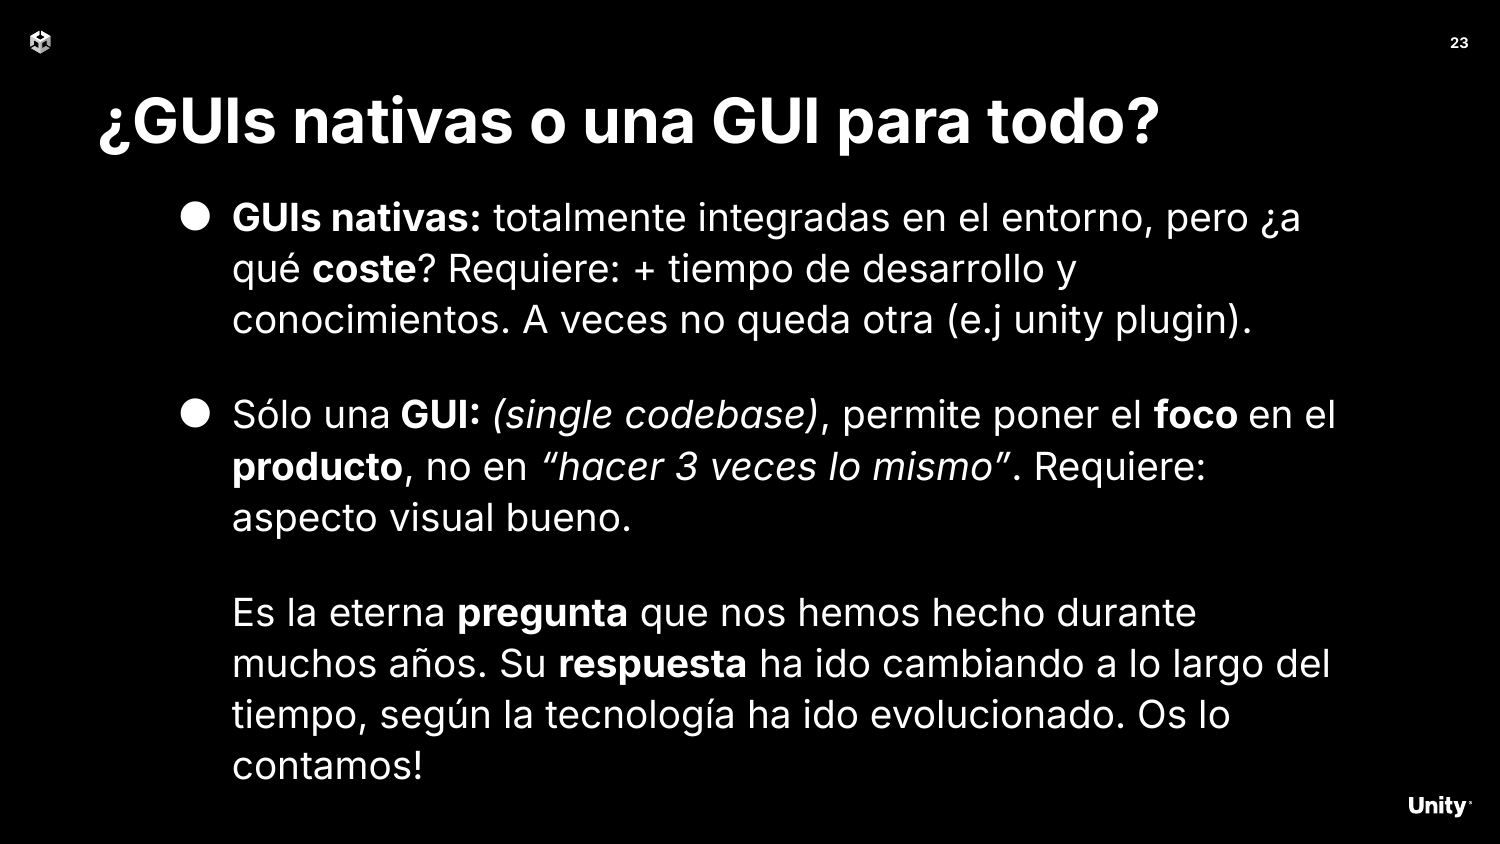

23
# ¿GUIs nativas o una GUI para todo?
GUIs nativas: totalmente integradas en el entorno, pero ¿a qué coste? Requiere: + tiempo de desarrollo y conocimientos. A veces no queda otra (e.j unity plugin).

Sólo una GUI: (single codebase), permite poner el foco en el producto, no en “hacer 3 veces lo mismo”. Requiere: aspecto visual bueno.

Es la eterna pregunta que nos hemos hecho durante muchos años. Su respuesta ha ido cambiando a lo largo del tiempo, según la tecnología ha ido evolucionado. Os lo contamos!